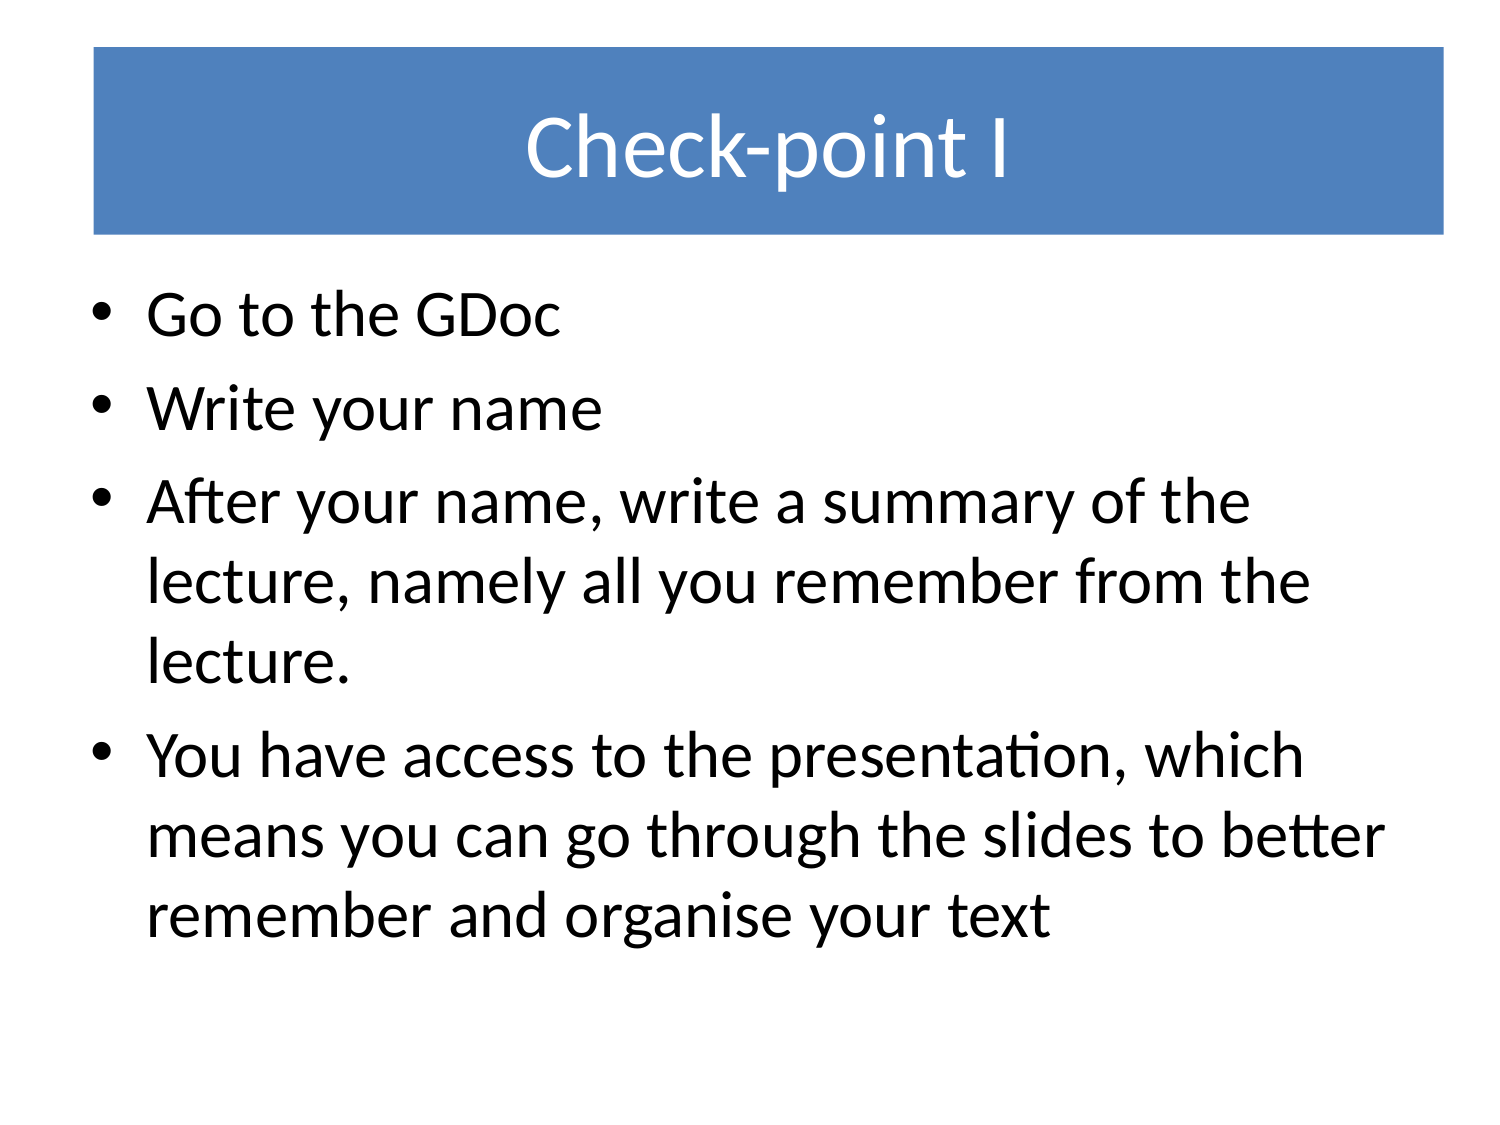

Check-point I
Go to the GDoc
Write your name
After your name, write a summary of the lecture, namely all you remember from the lecture.
You have access to the presentation, which means you can go through the slides to better remember and organise your text